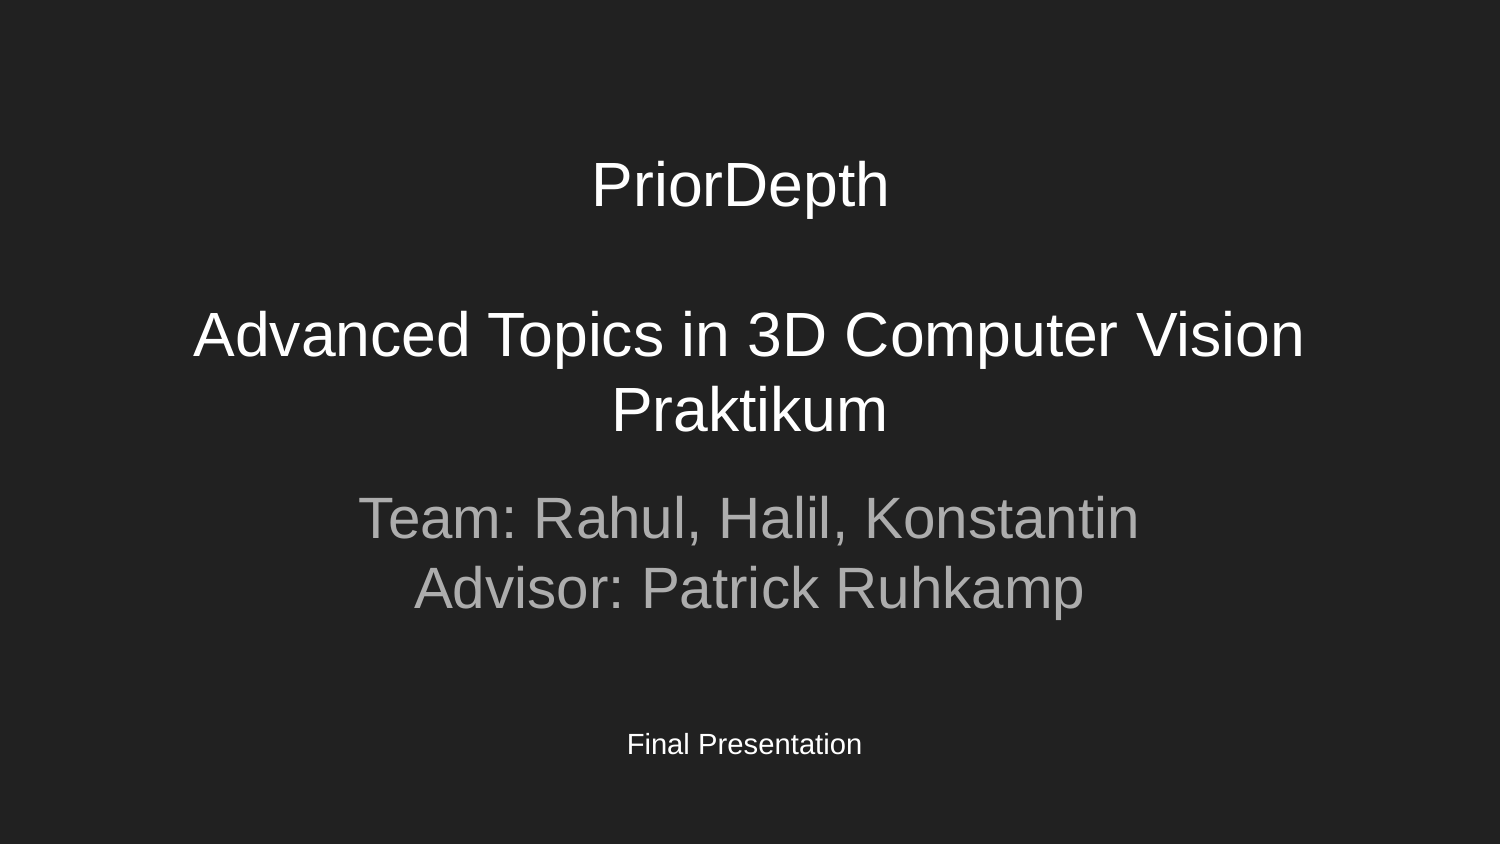

# PriorDepth

Advanced Topics in 3D Computer Vision Praktikum
Team: Rahul, Halil, Konstantin
Advisor: Patrick Ruhkamp
Final Presentation